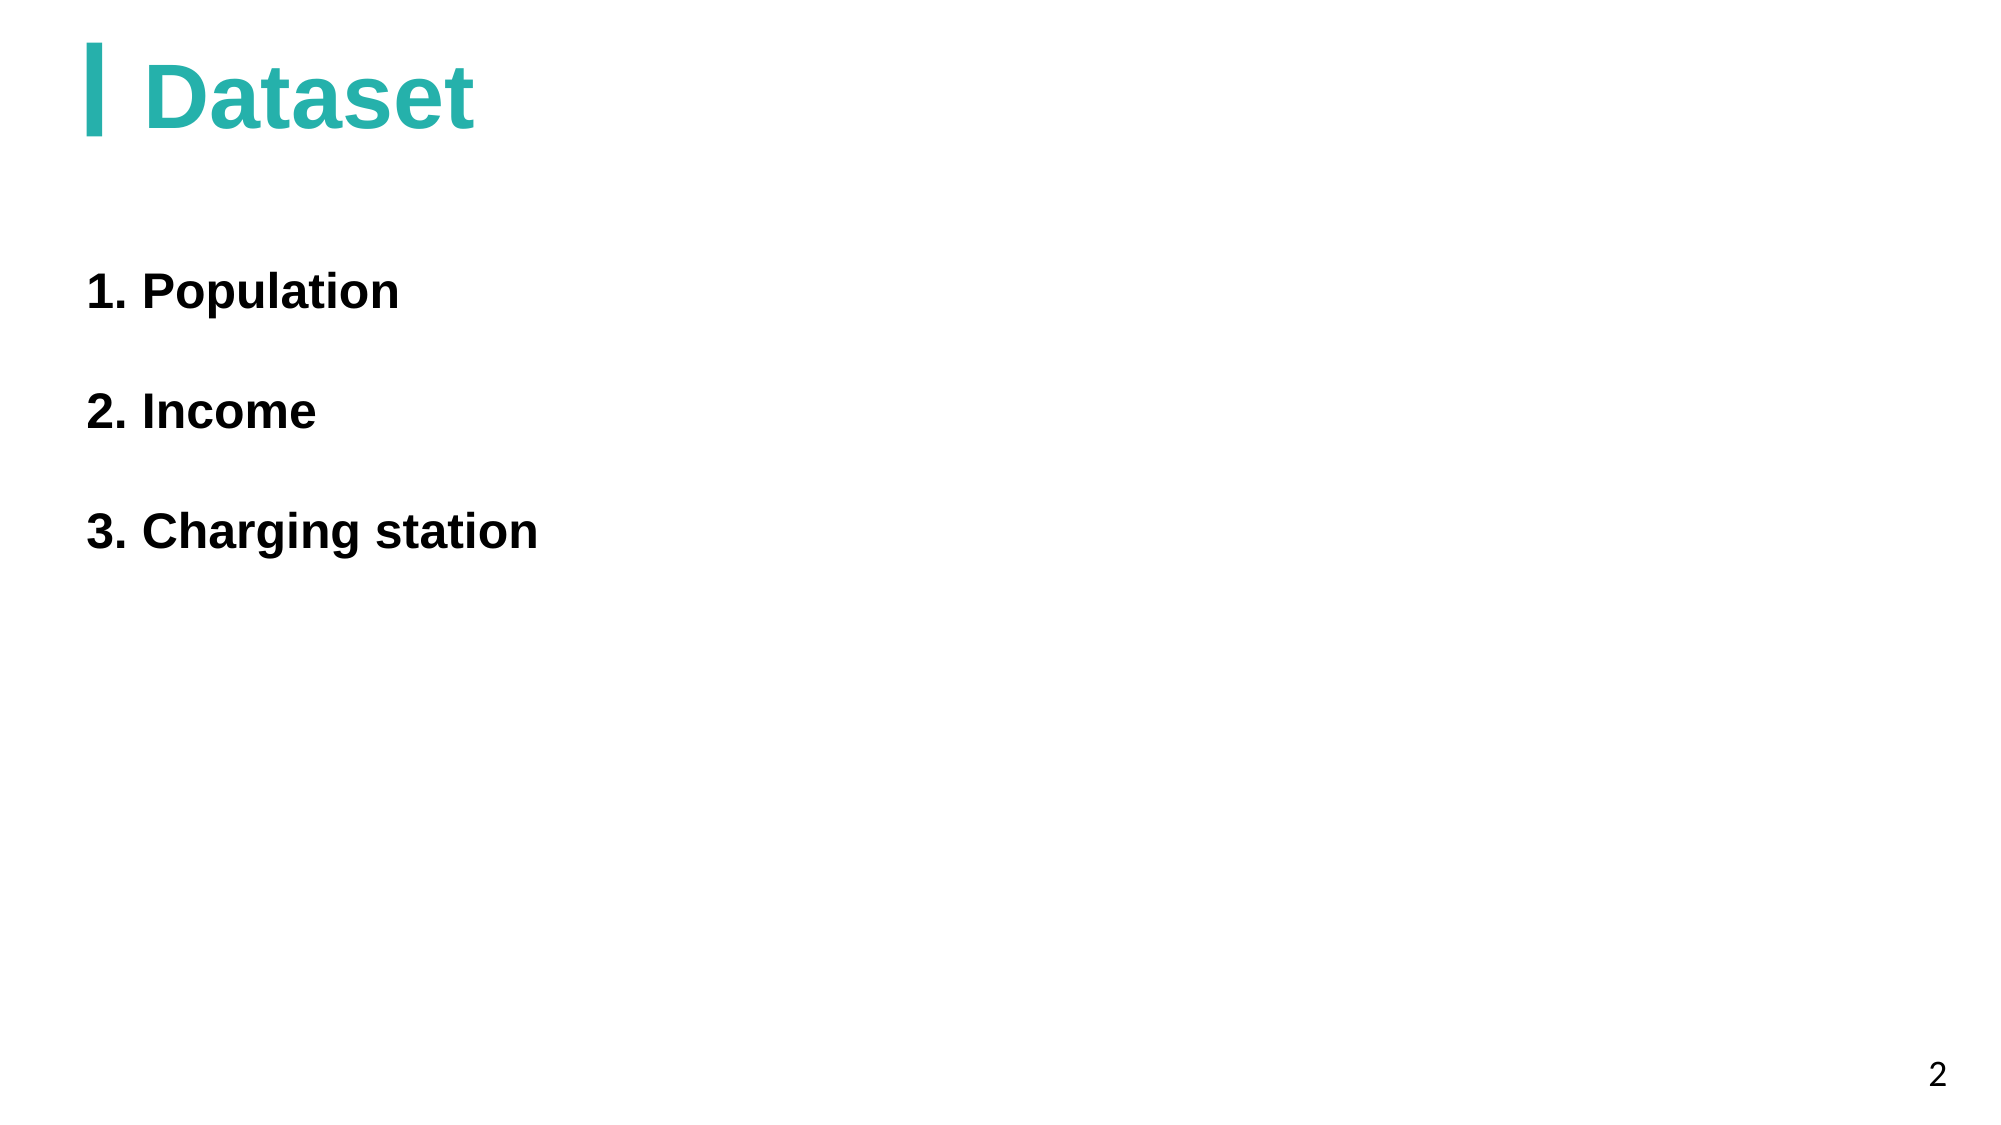

# Dataset
1. Population
2. Income
3. Charging station

2